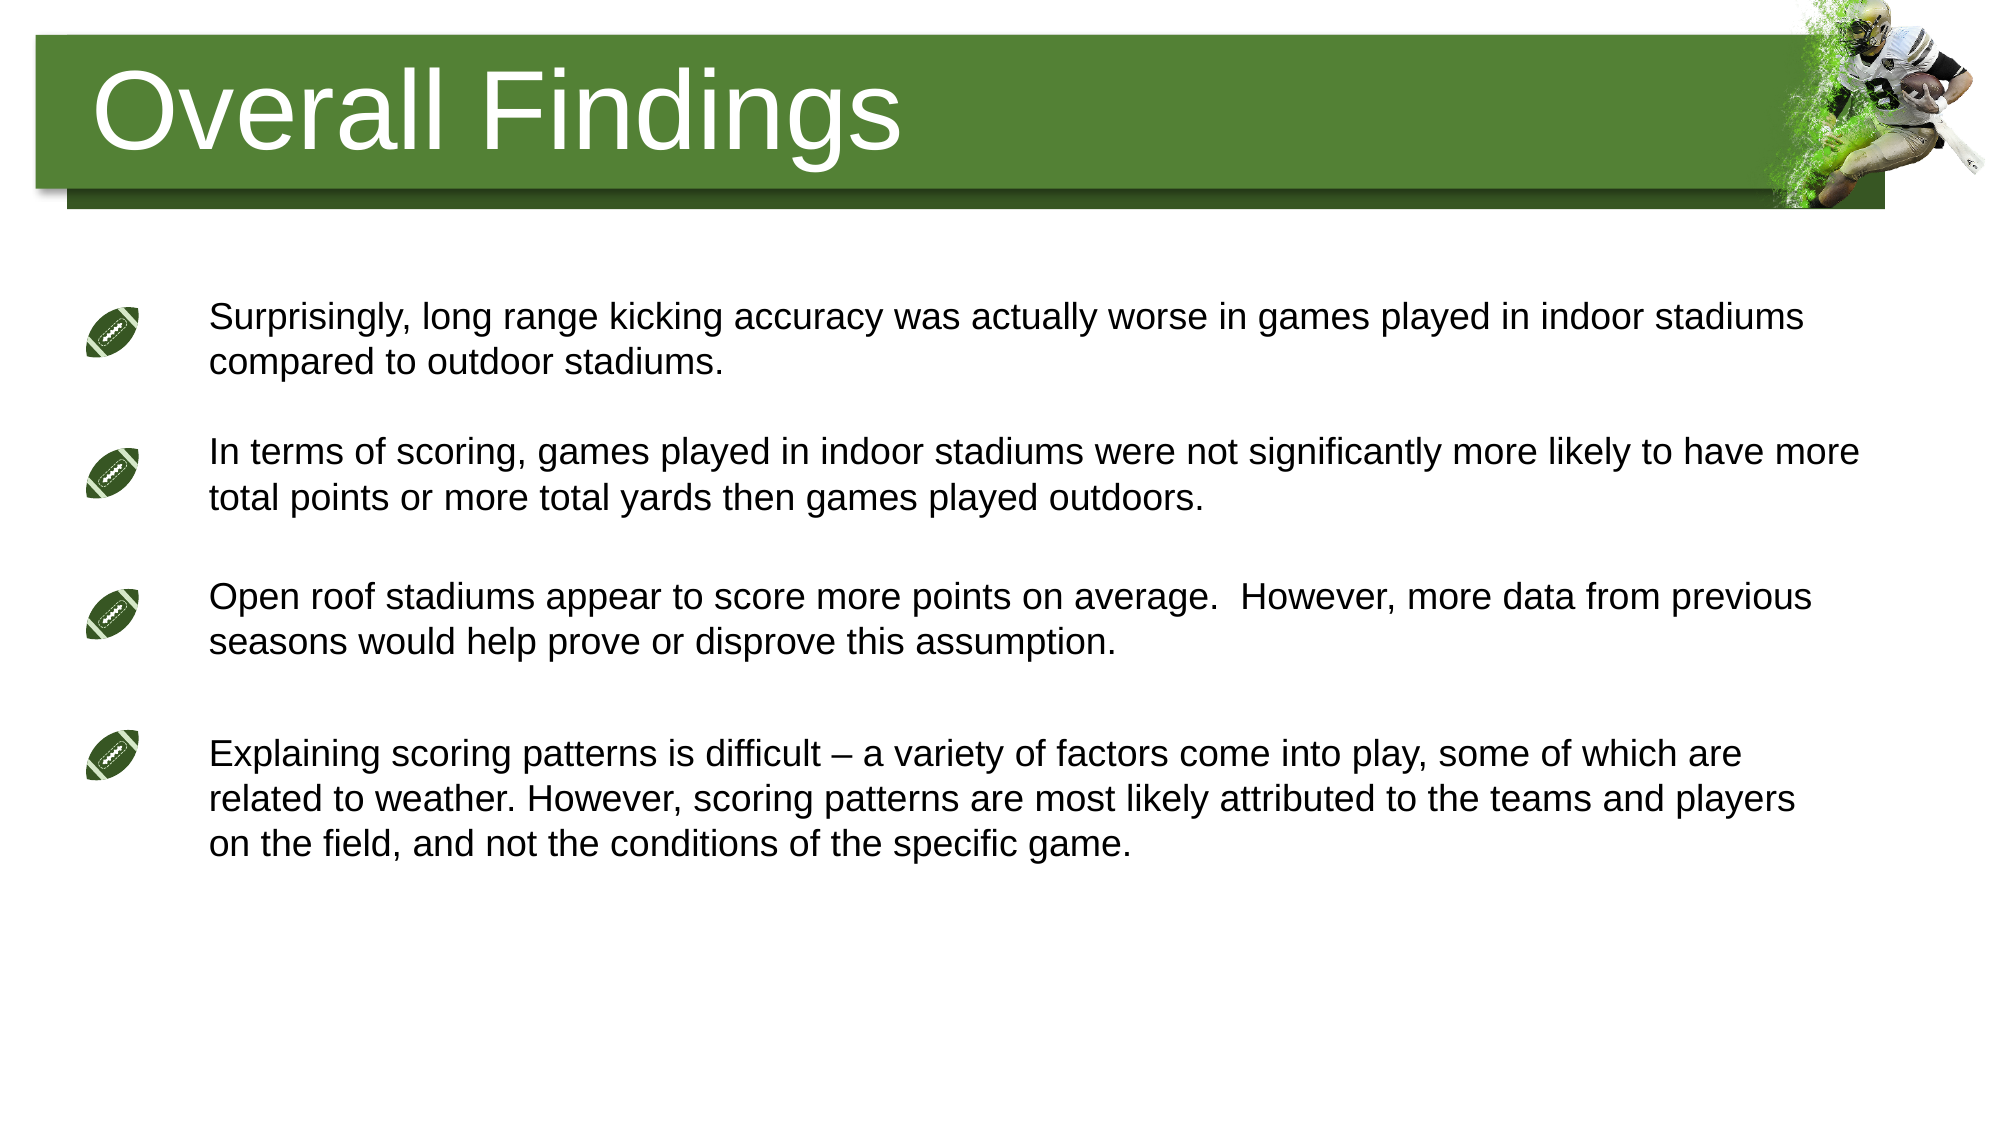

Overall Findings
Surprisingly, long range kicking accuracy was actually worse in games played in indoor stadiums compared to outdoor stadiums.

In terms of scoring, games played in indoor stadiums were not significantly more likely to have more total points or more total yards then games played outdoors.

Open roof stadiums appear to score more points on average.  However, more data from previous seasons would help prove or disprove this assumption.

Explaining scoring patterns is difficult – a variety of factors come into play, some of which are related to weather. However, scoring patterns are most likely attributed to the teams and players on the field, and not the conditions of the specific game.